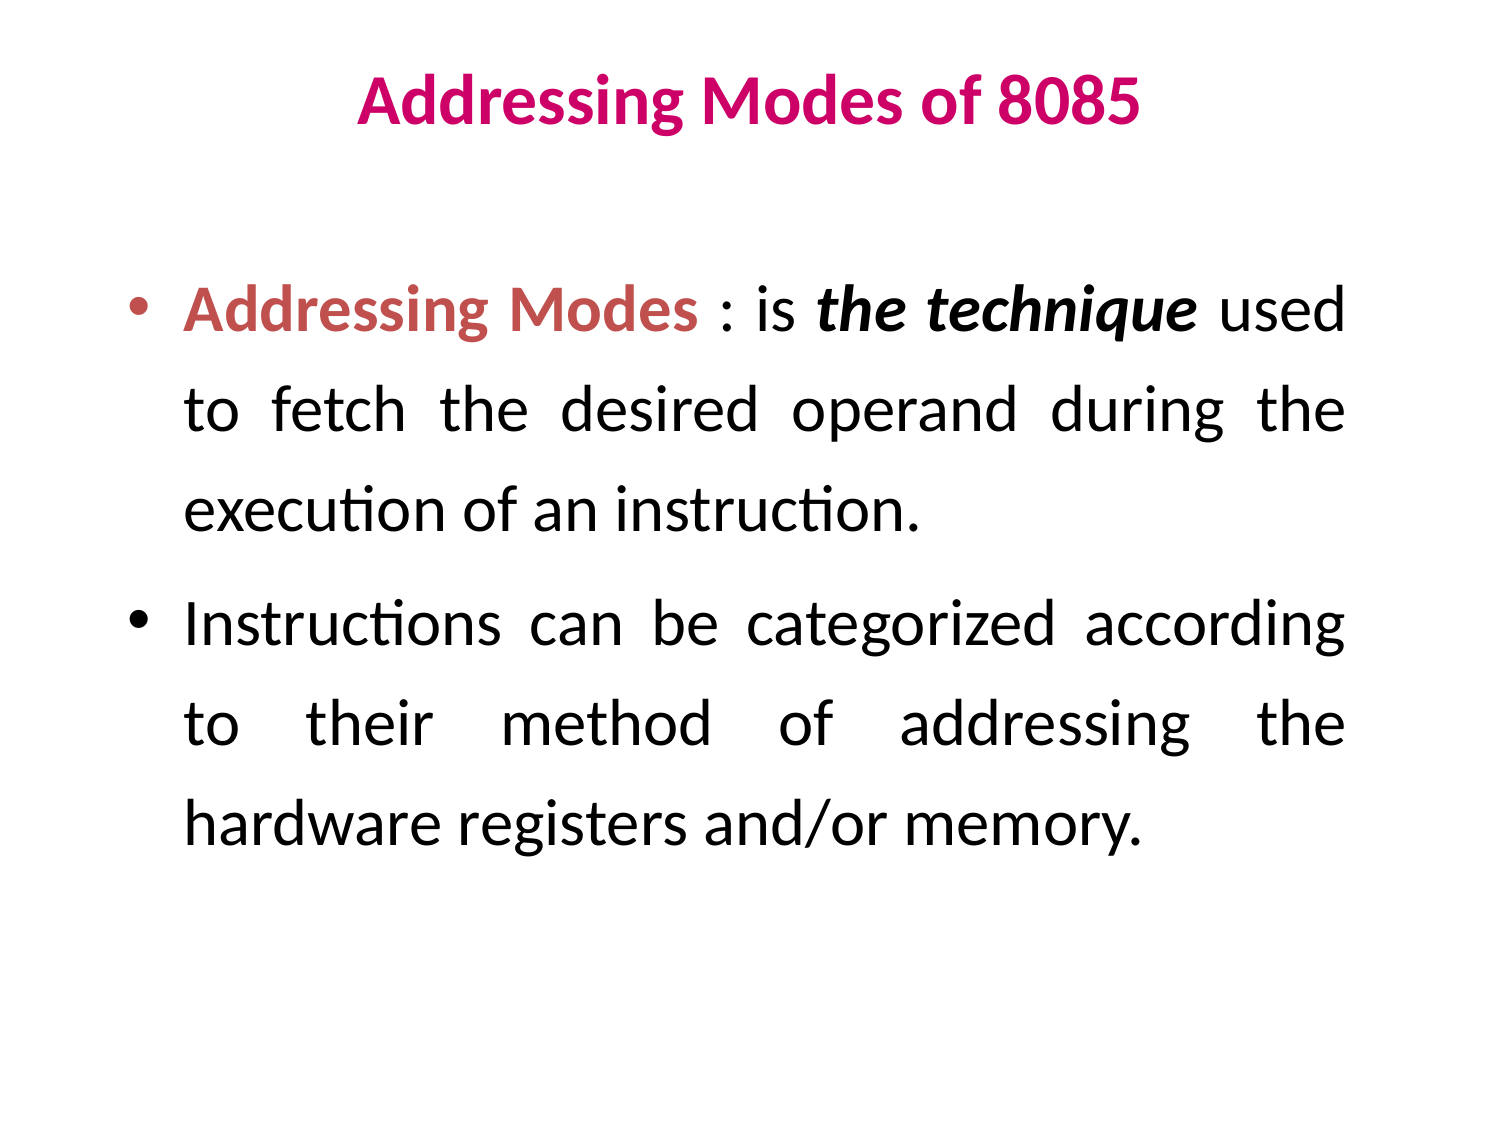

# Addressing Modes of 8085
Addressing Modes : is the technique used to fetch the desired operand during the execution of an instruction.
Instructions can be categorized according to their method of addressing the hardware registers and/or memory.